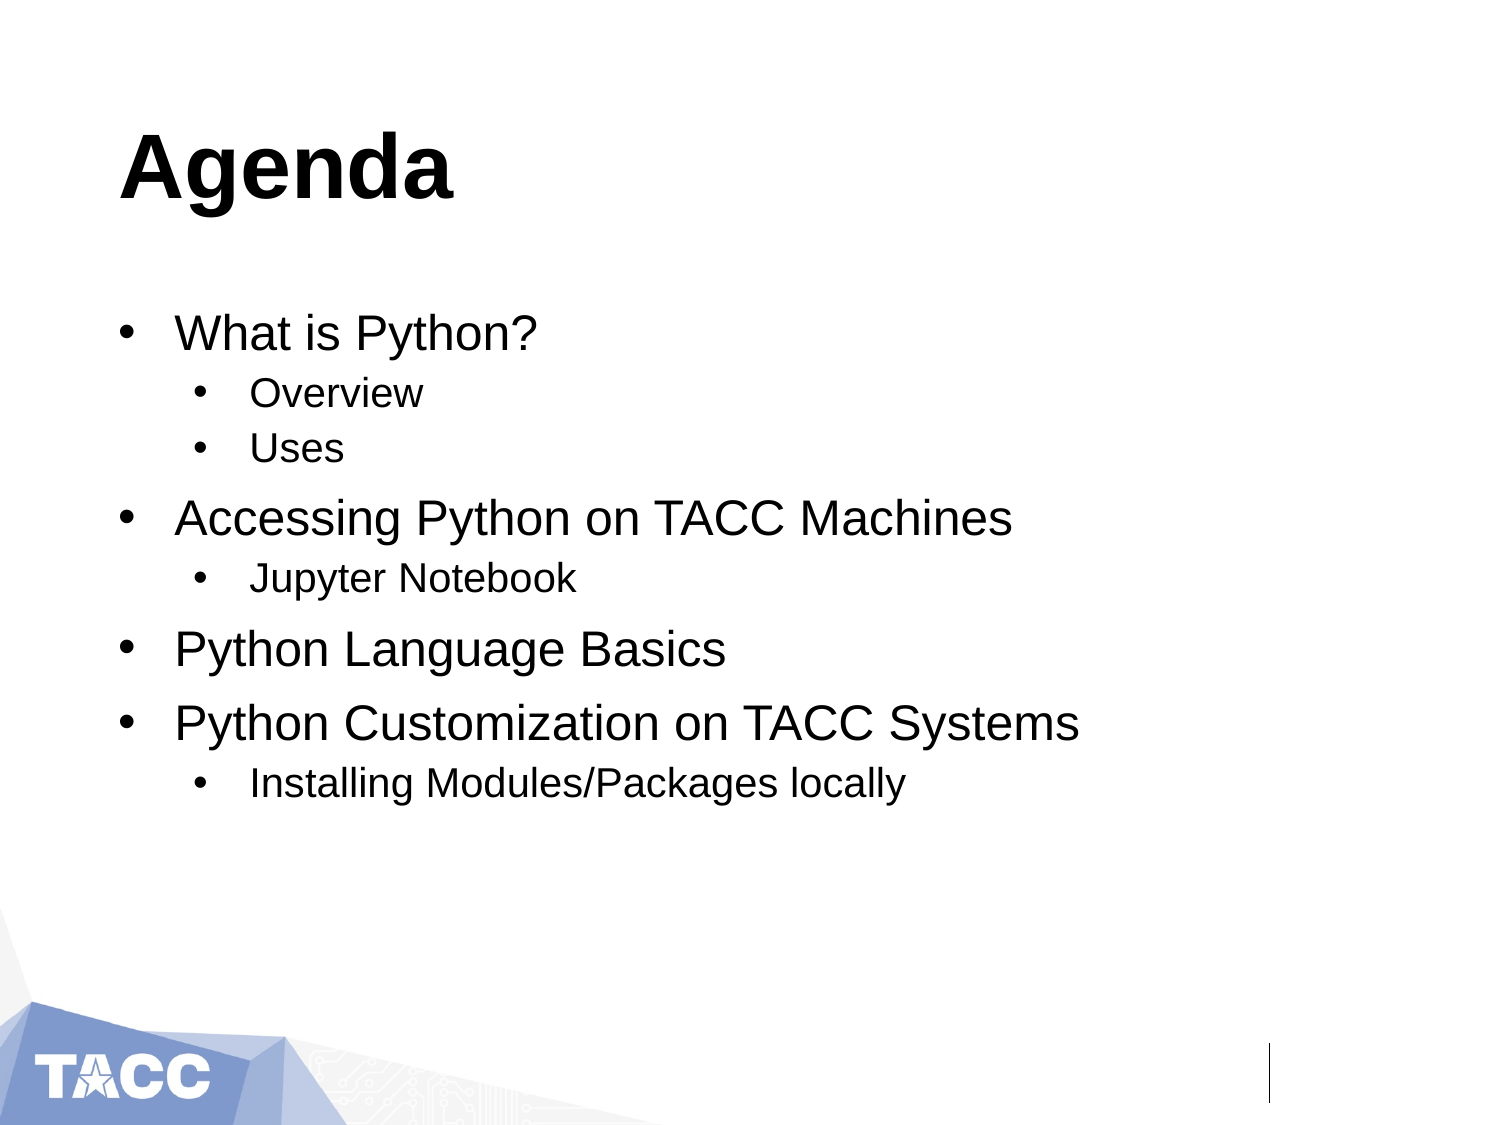

# Agenda
What is Python?
Overview
Uses
Accessing Python on TACC Machines
Jupyter Notebook
Python Language Basics
Python Customization on TACC Systems
Installing Modules/Packages locally